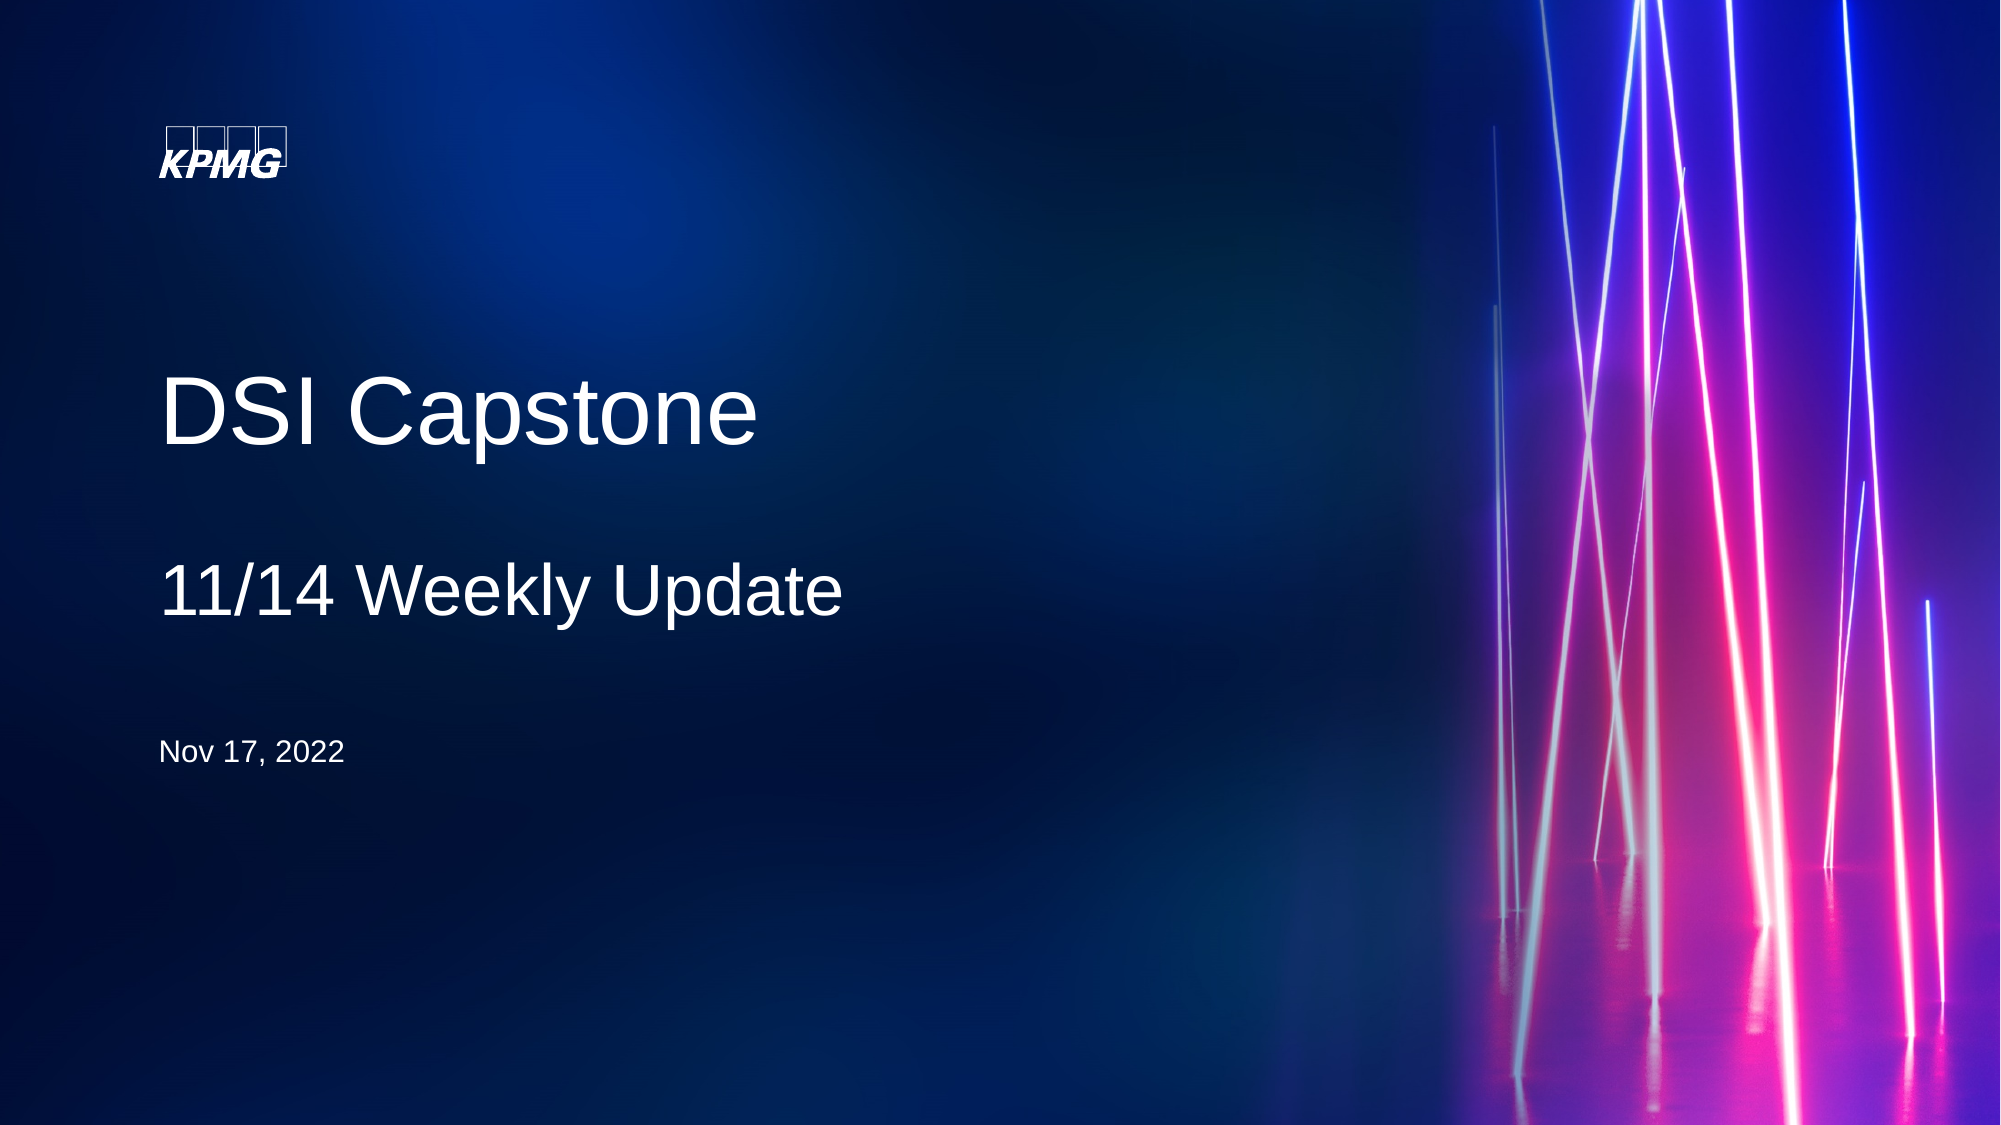

DSI Capstone
11/14 Weekly Update

Nov 17, 2022